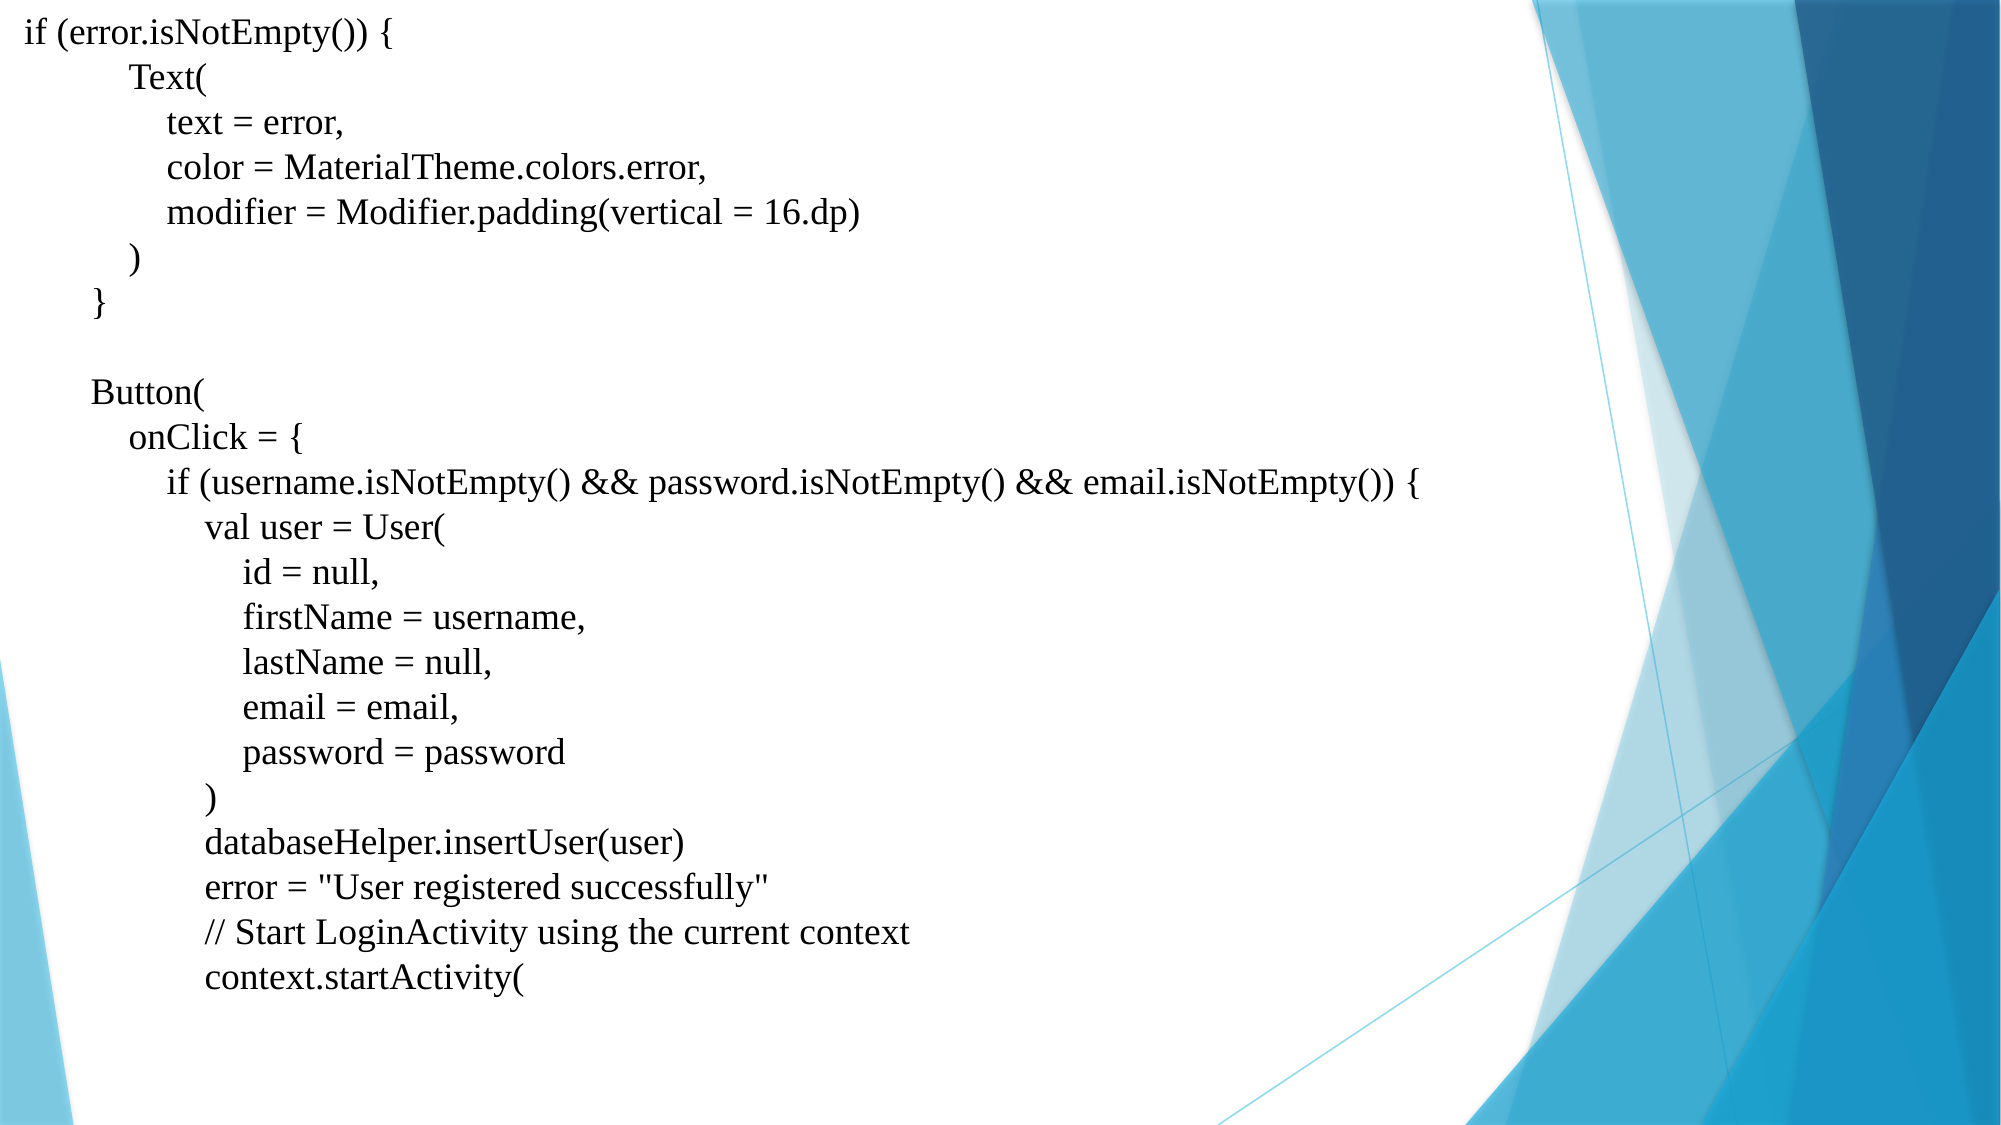

if (error.isNotEmpty()) {
            Text(
                text = error,
                color = MaterialTheme.colors.error,
                modifier = Modifier.padding(vertical = 16.dp)
            )
        }

        Button(
            onClick = {
                if (username.isNotEmpty() && password.isNotEmpty() && email.isNotEmpty()) {
                    val user = User(
                        id = null,
                        firstName = username,
                        lastName = null,
                        email = email,
                        password = password
                    )
                    databaseHelper.insertUser(user)
                    error = "User registered successfully"
                    // Start LoginActivity using the current context
                    context.startActivity(